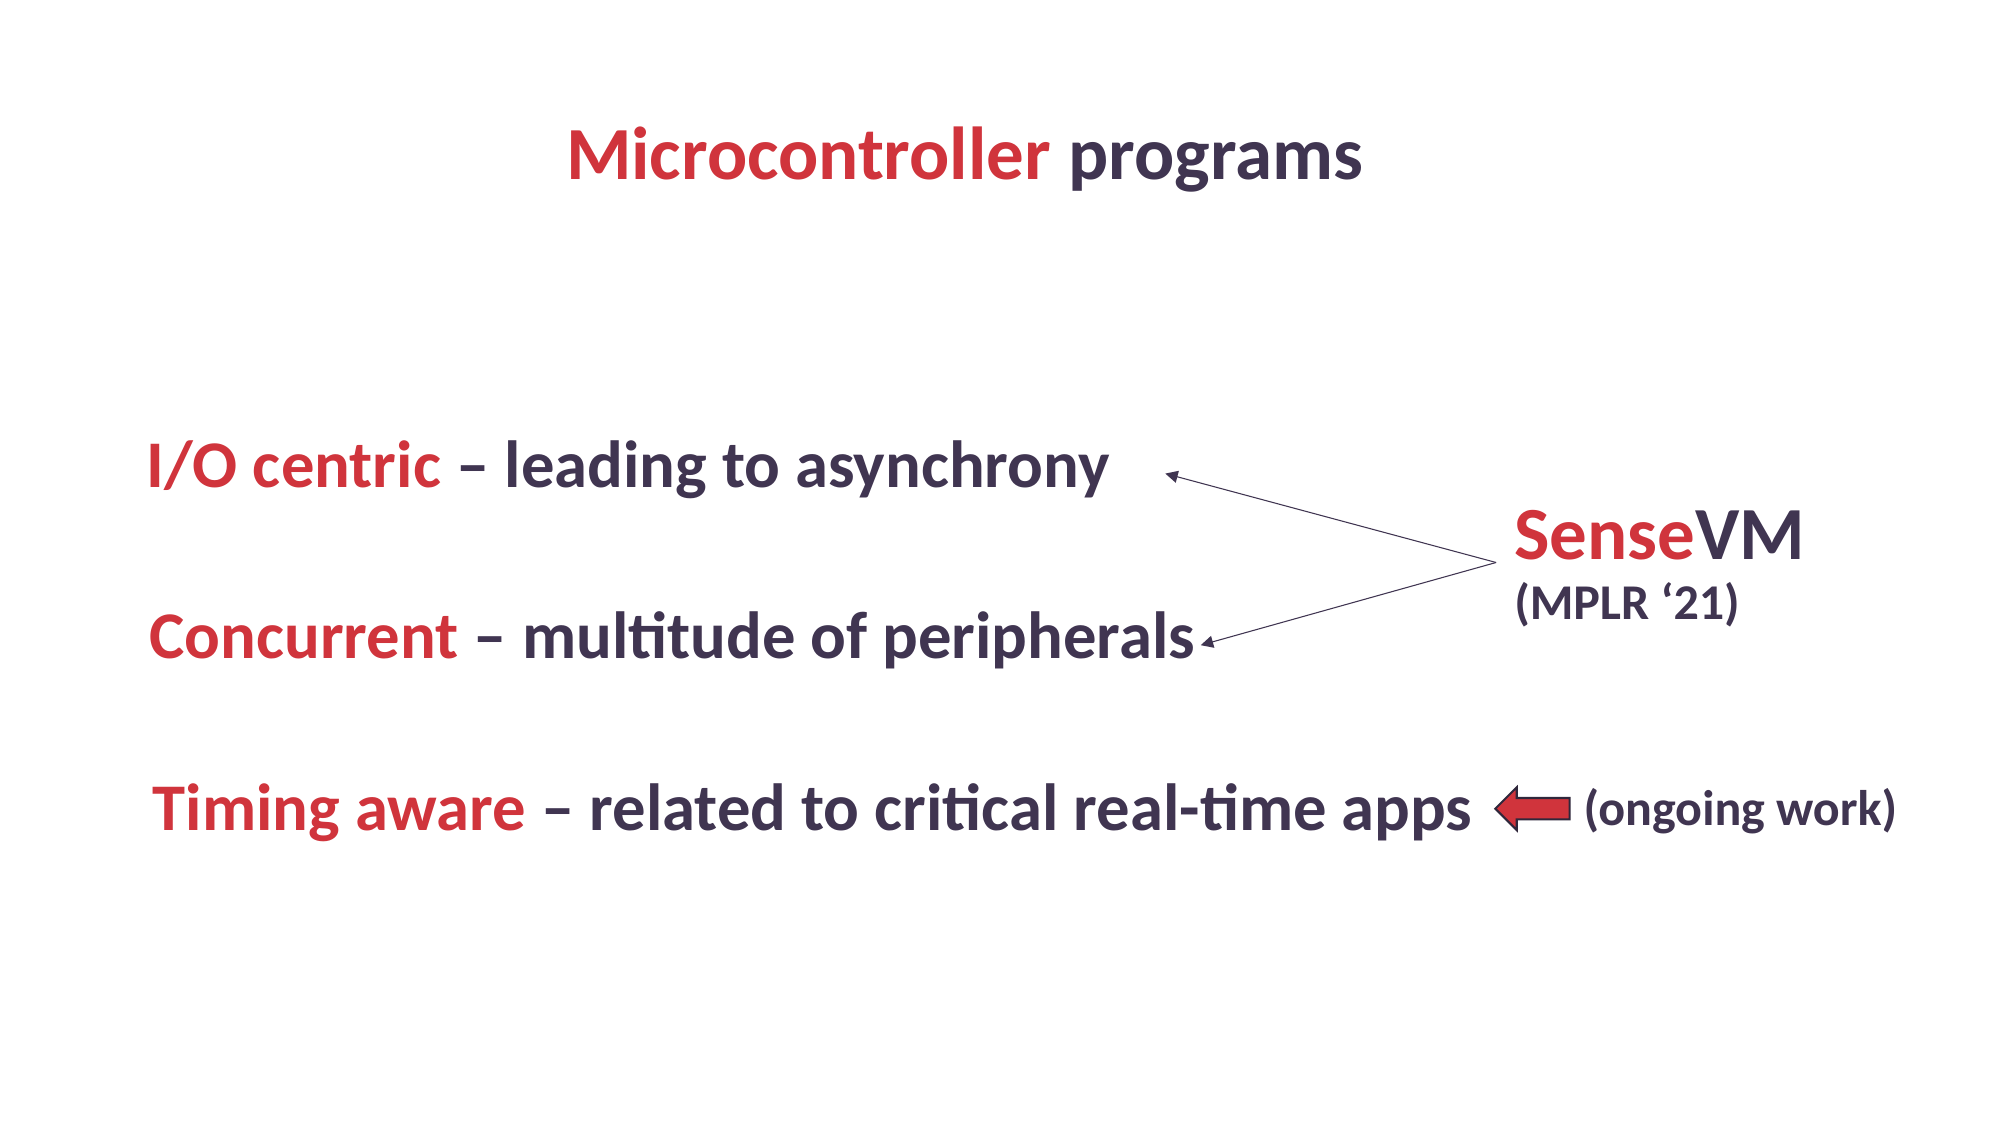

Microcontroller programs
I/O centric – leading to asynchrony
SenseVM
(MPLR ‘21)
# Concurrent – multitude of peripherals
(ongoing work)
Timing aware – related to critical real-time apps

9